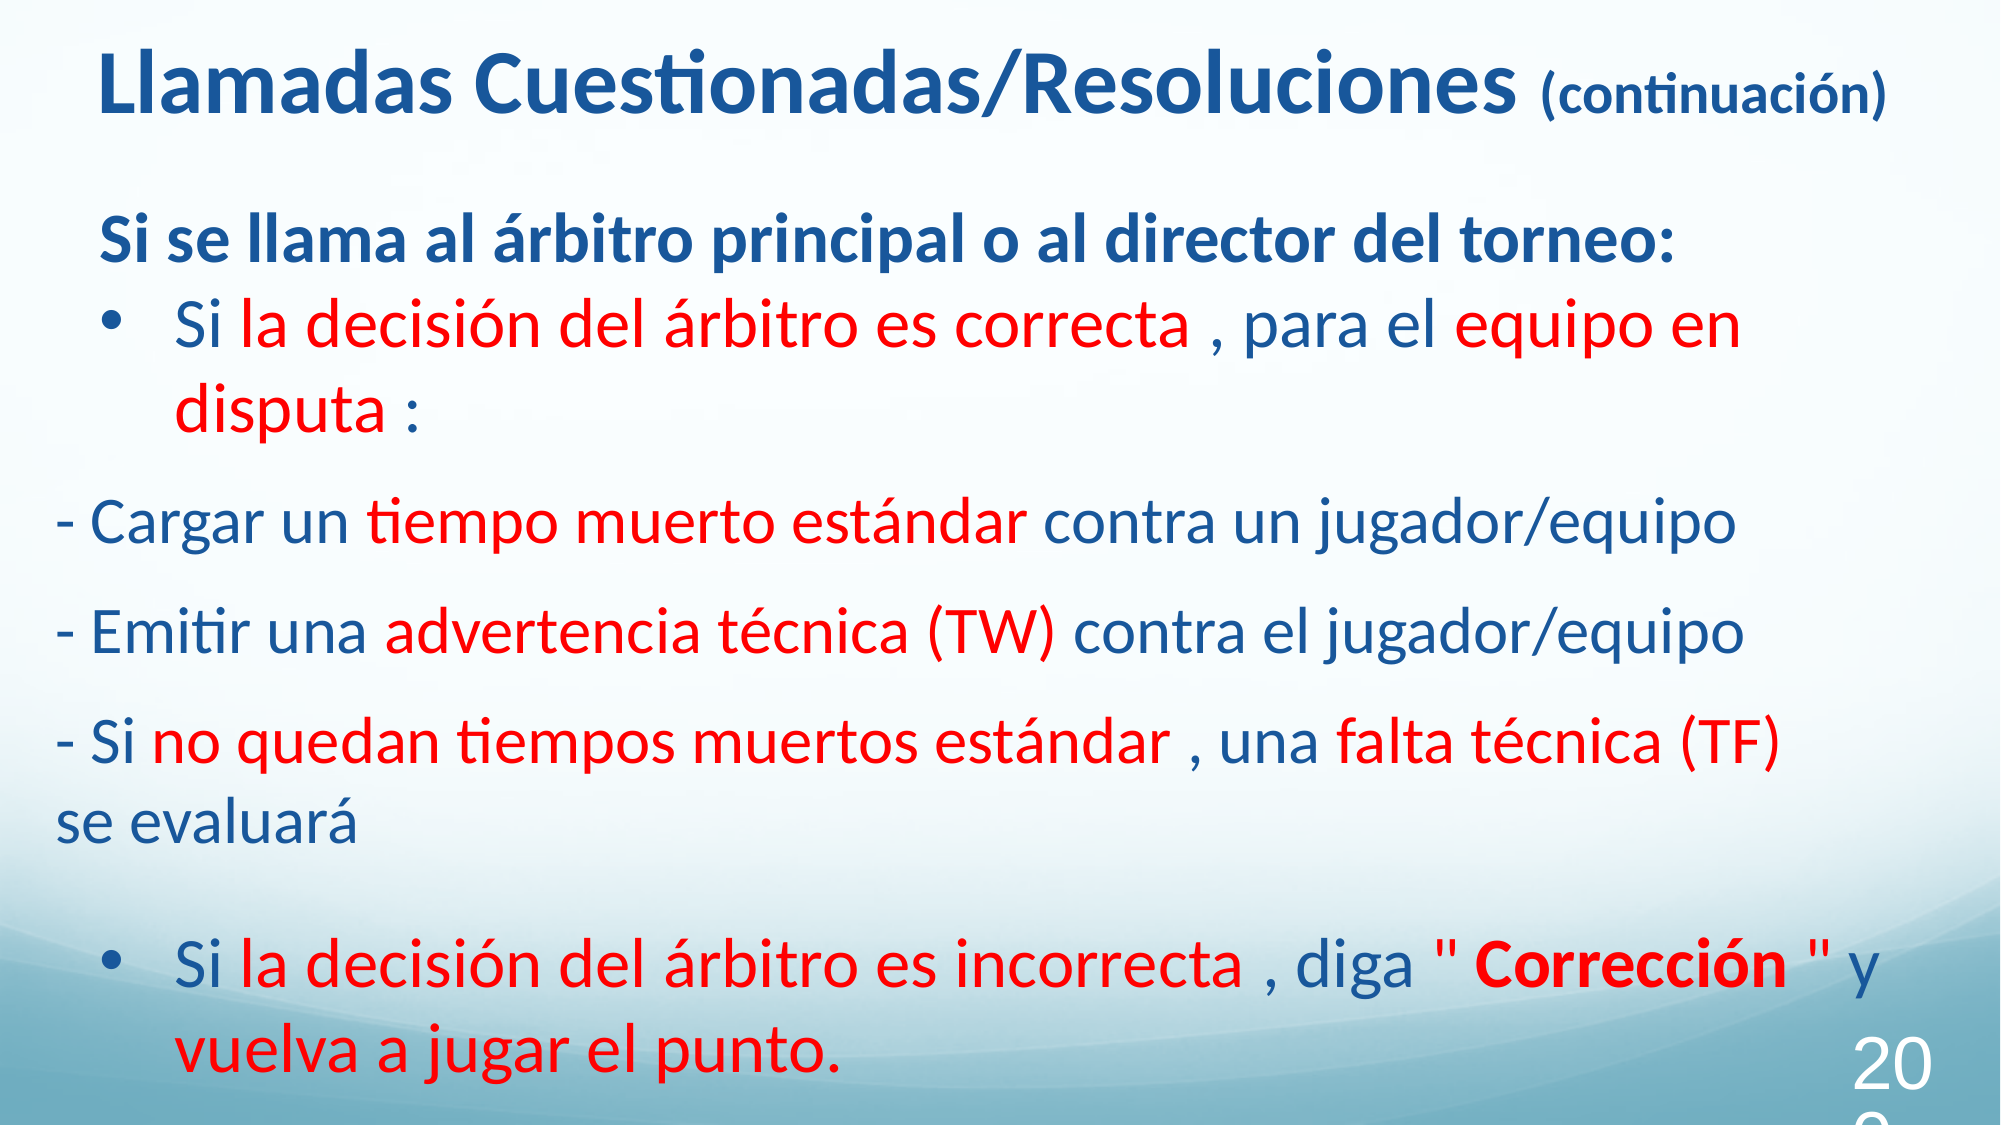

Llamadas Cuestionadas/Resoluciones (continuación)

Si se llama al árbitro principal o al director del torneo:
Si la decisión del árbitro es correcta , para el equipo en disputa :

- Cargar un tiempo muerto estándar contra un jugador/equipo

- Emitir una advertencia técnica (TW) contra el jugador/equipo

- Si no quedan tiempos muertos estándar , una falta técnica (TF)
se evaluará

Si la decisión del árbitro es incorrecta , diga " Corrección " y vuelva a jugar el punto.

200